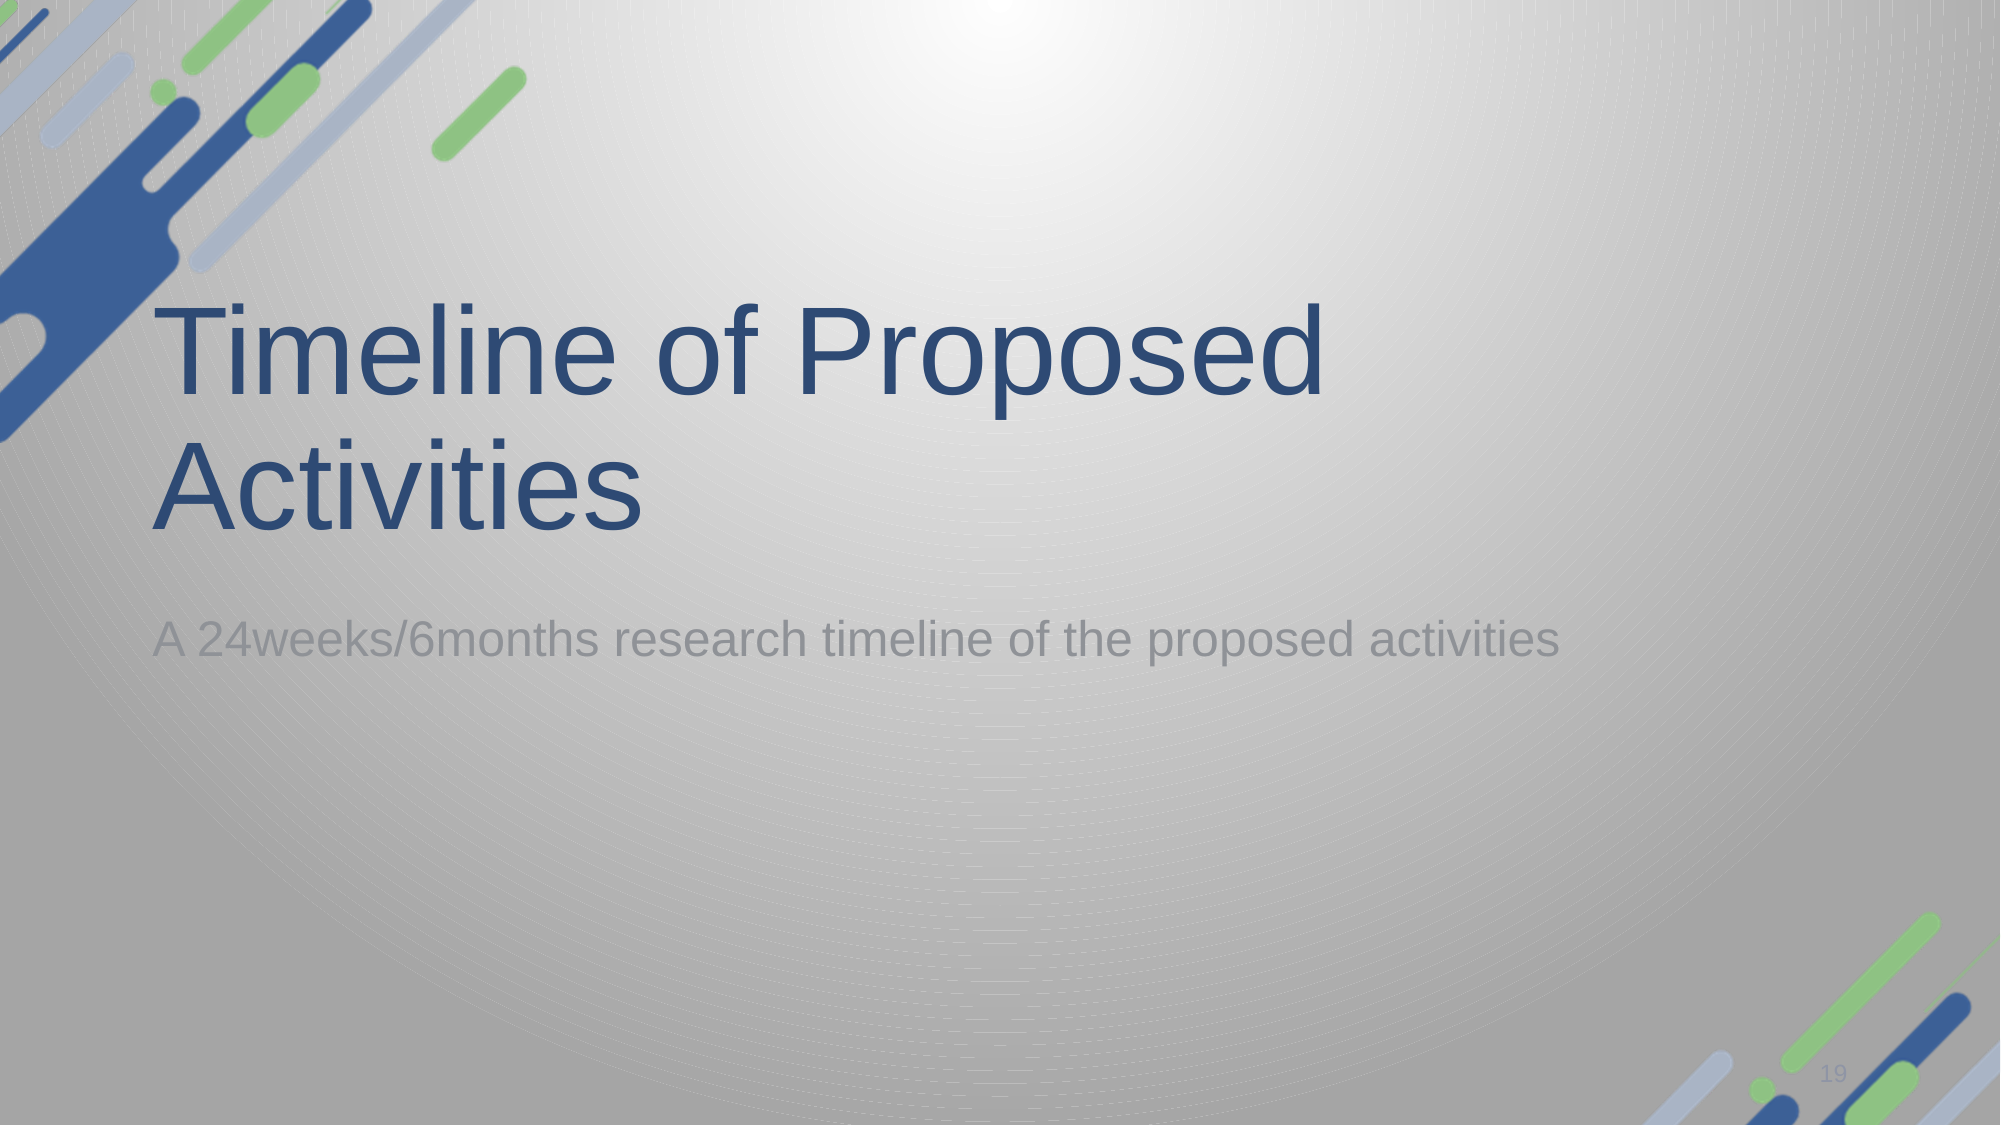

Timeline of Proposed Activities
A 24weeks/6months research timeline of the proposed activities
19